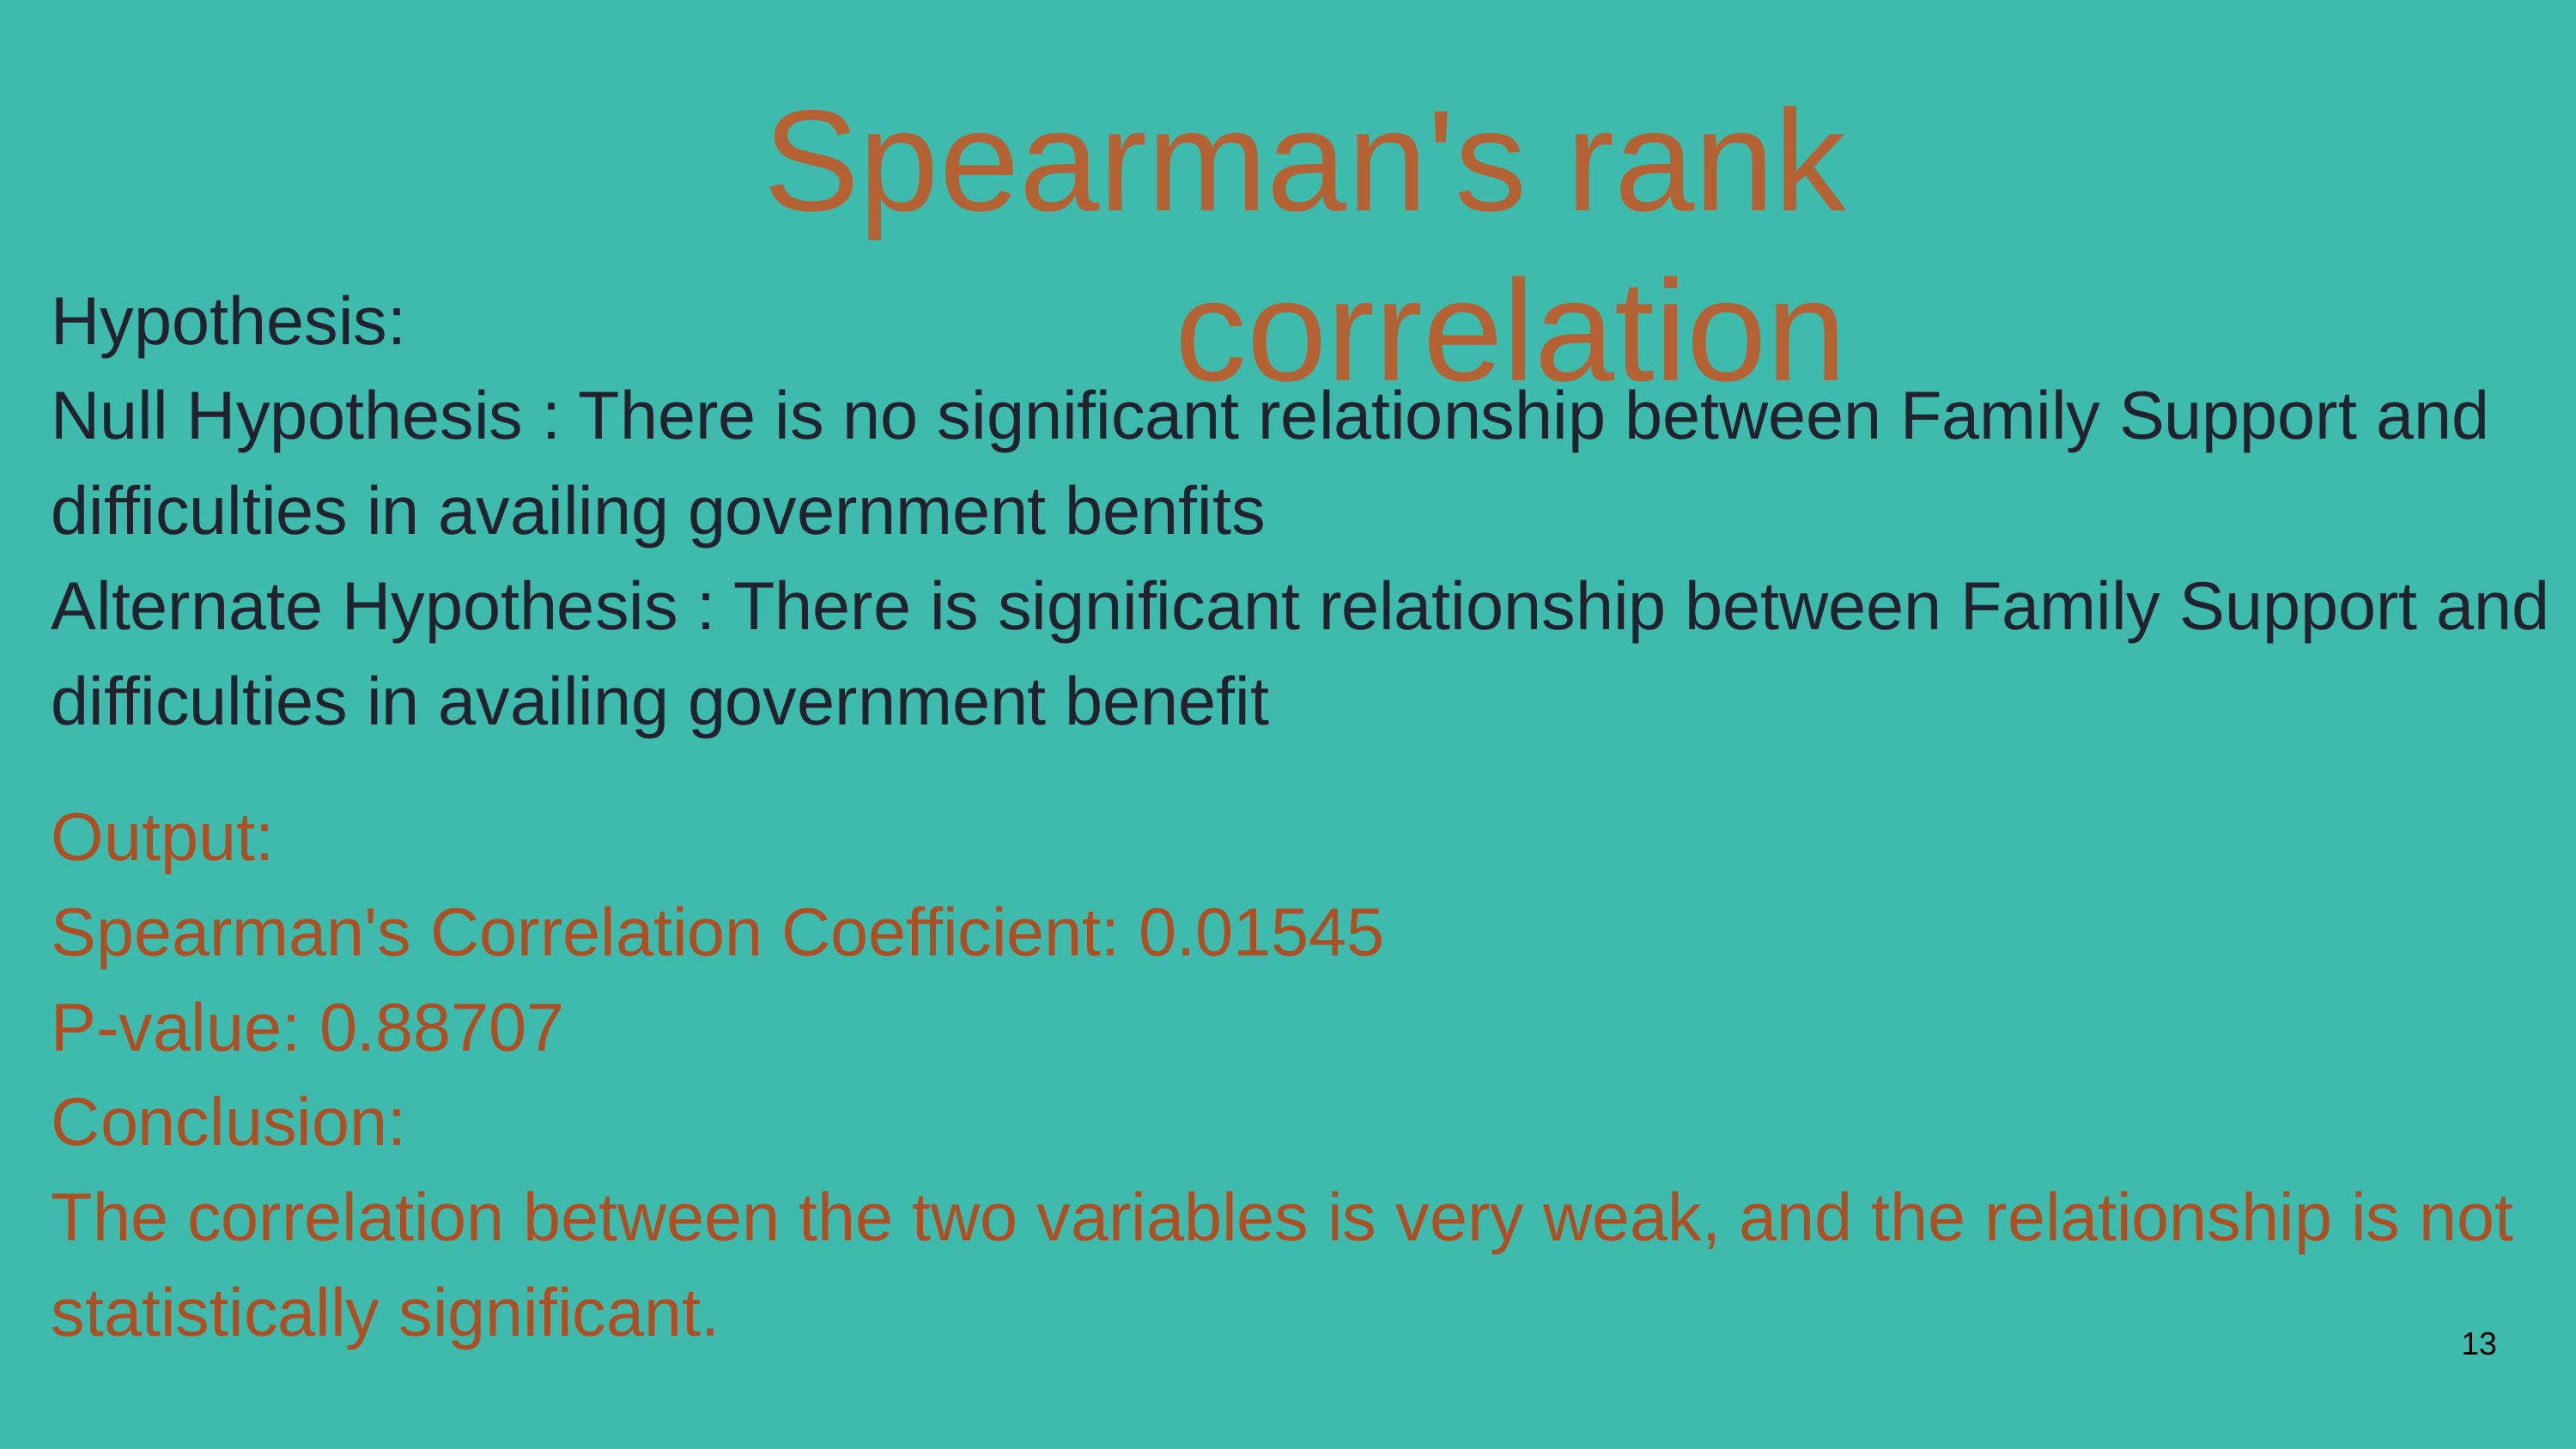

Spearman's rank correlation

Hypothesis:
Null Hypothesis : There is no significant relationship between Family Support and difficulties in availing government benfits
Alternate Hypothesis : There is significant relationship between Family Support and difficulties in availing government benefit
Output:
Spearman's Correlation Coefficient: 0.01545
P-value: 0.88707
Conclusion:
The correlation between the two variables is very weak, and the relationship is not statistically significant.
13